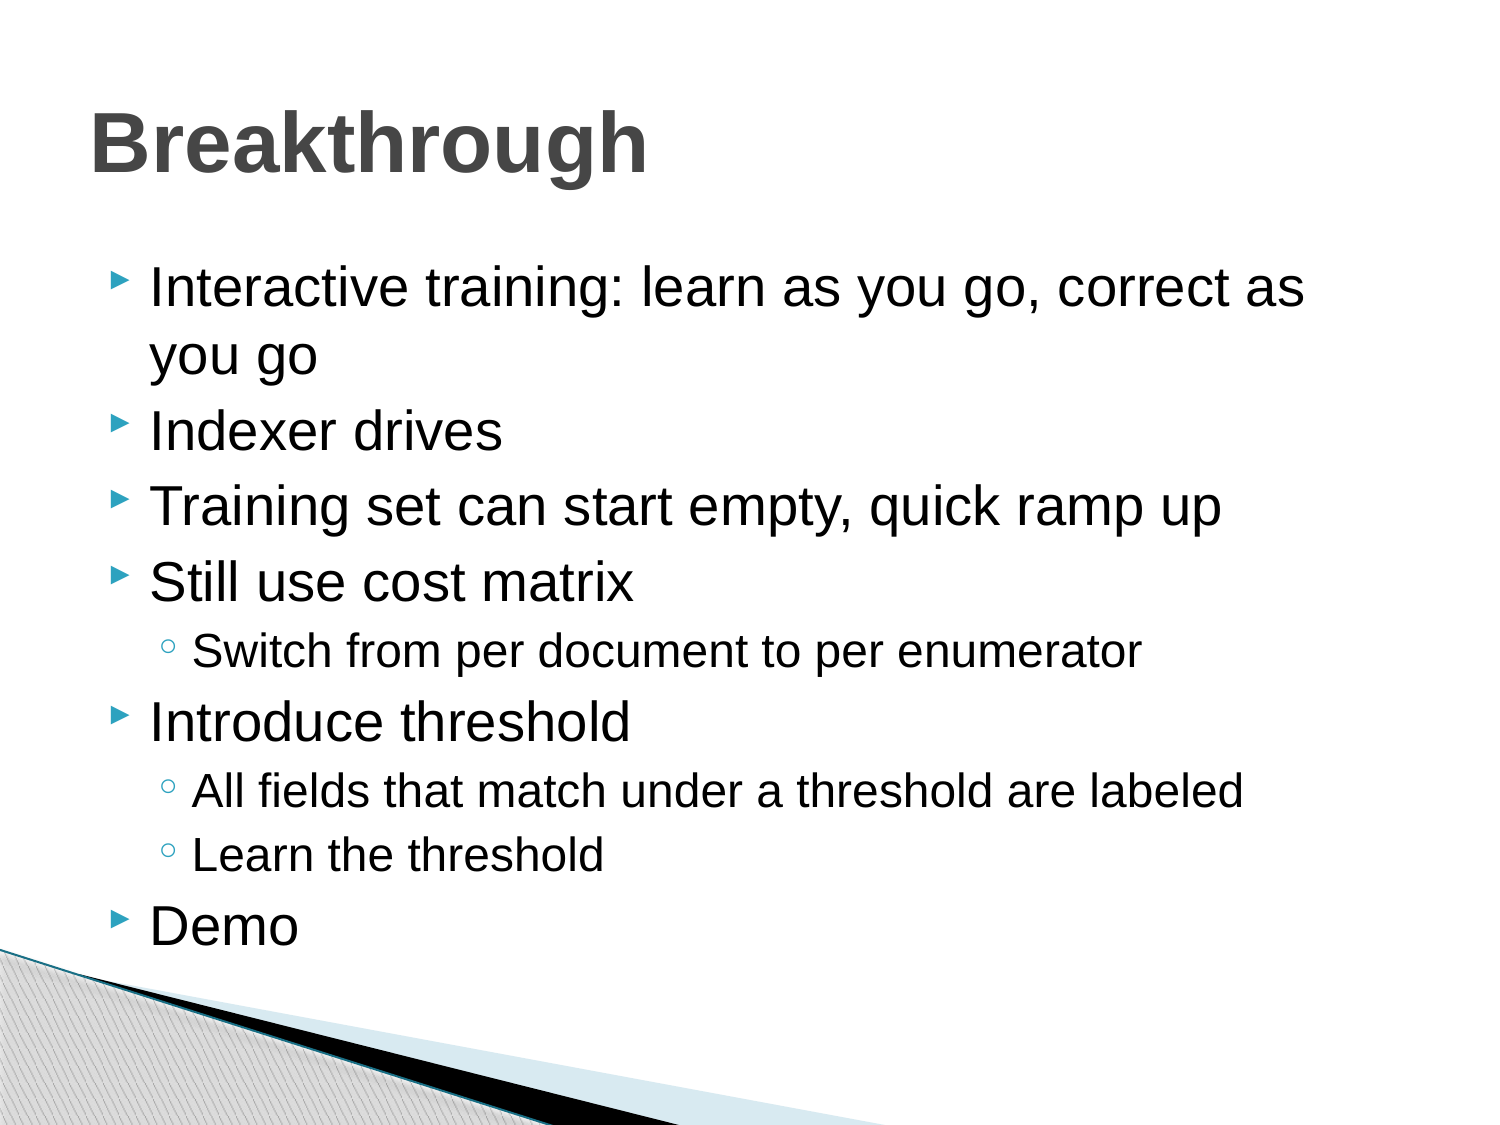

# Breakthrough
Interactive training: learn as you go, correct as you go
Indexer drives
Training set can start empty, quick ramp up
Still use cost matrix
Switch from per document to per enumerator
Introduce threshold
All fields that match under a threshold are labeled
Learn the threshold
Demo